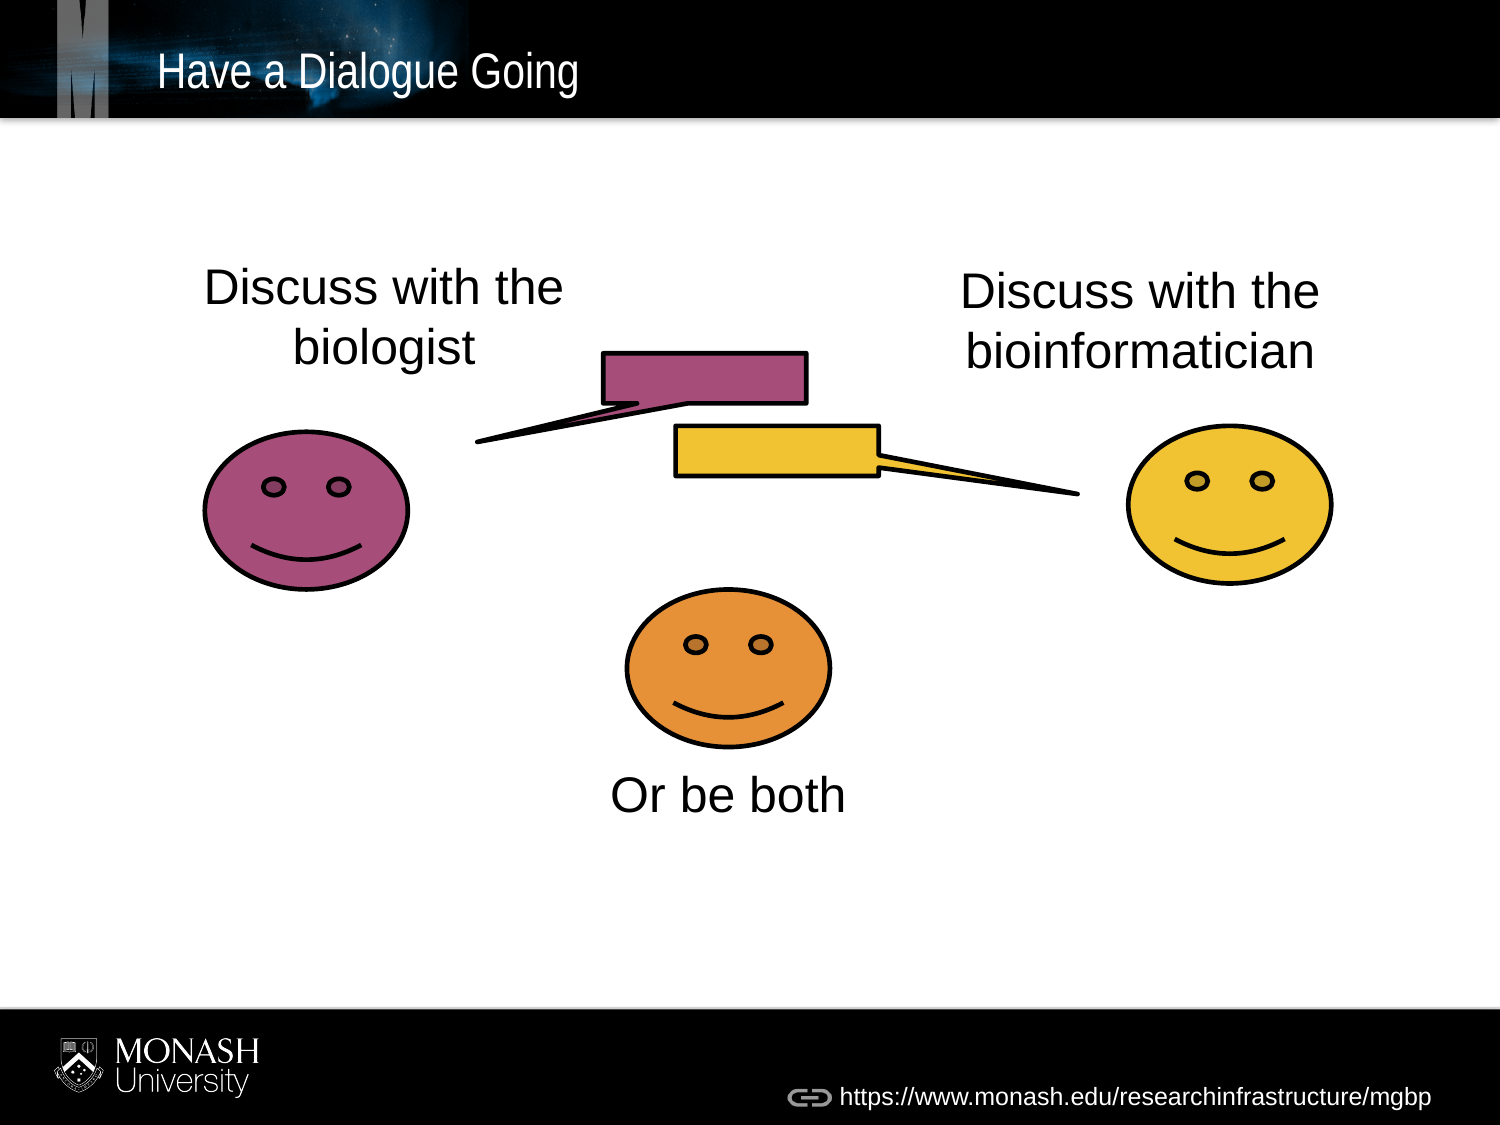

# Have a Dialogue Going
Discuss with the biologist
Discuss with the bioinformatician

Or be both